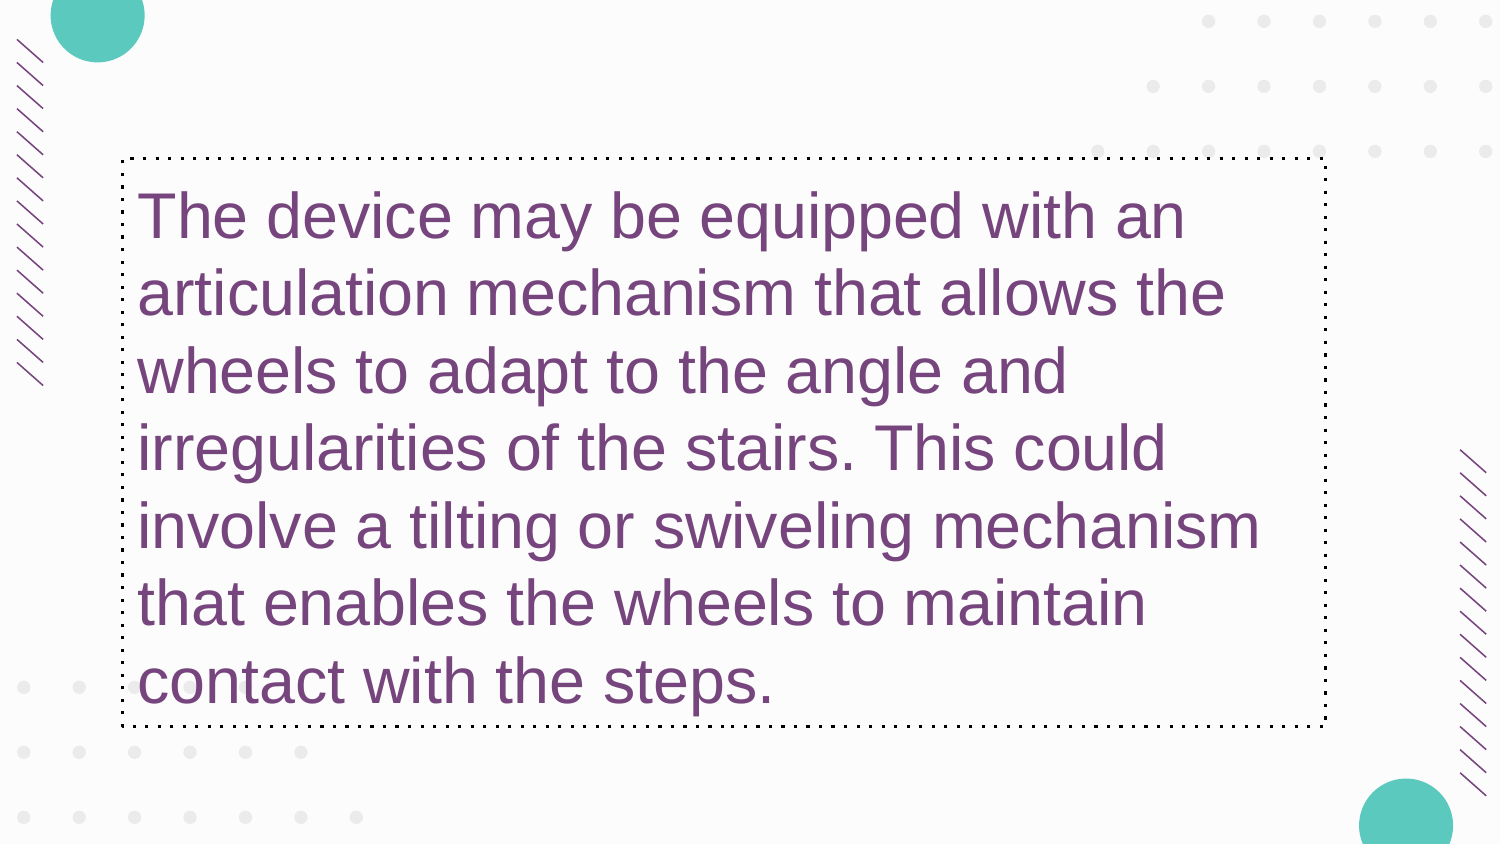

# The device may be equipped with an articulation mechanism that allows the wheels to adapt to the angle and irregularities of the stairs. This could involve a tilting or swiveling mechanism that enables the wheels to maintain contact with the steps.